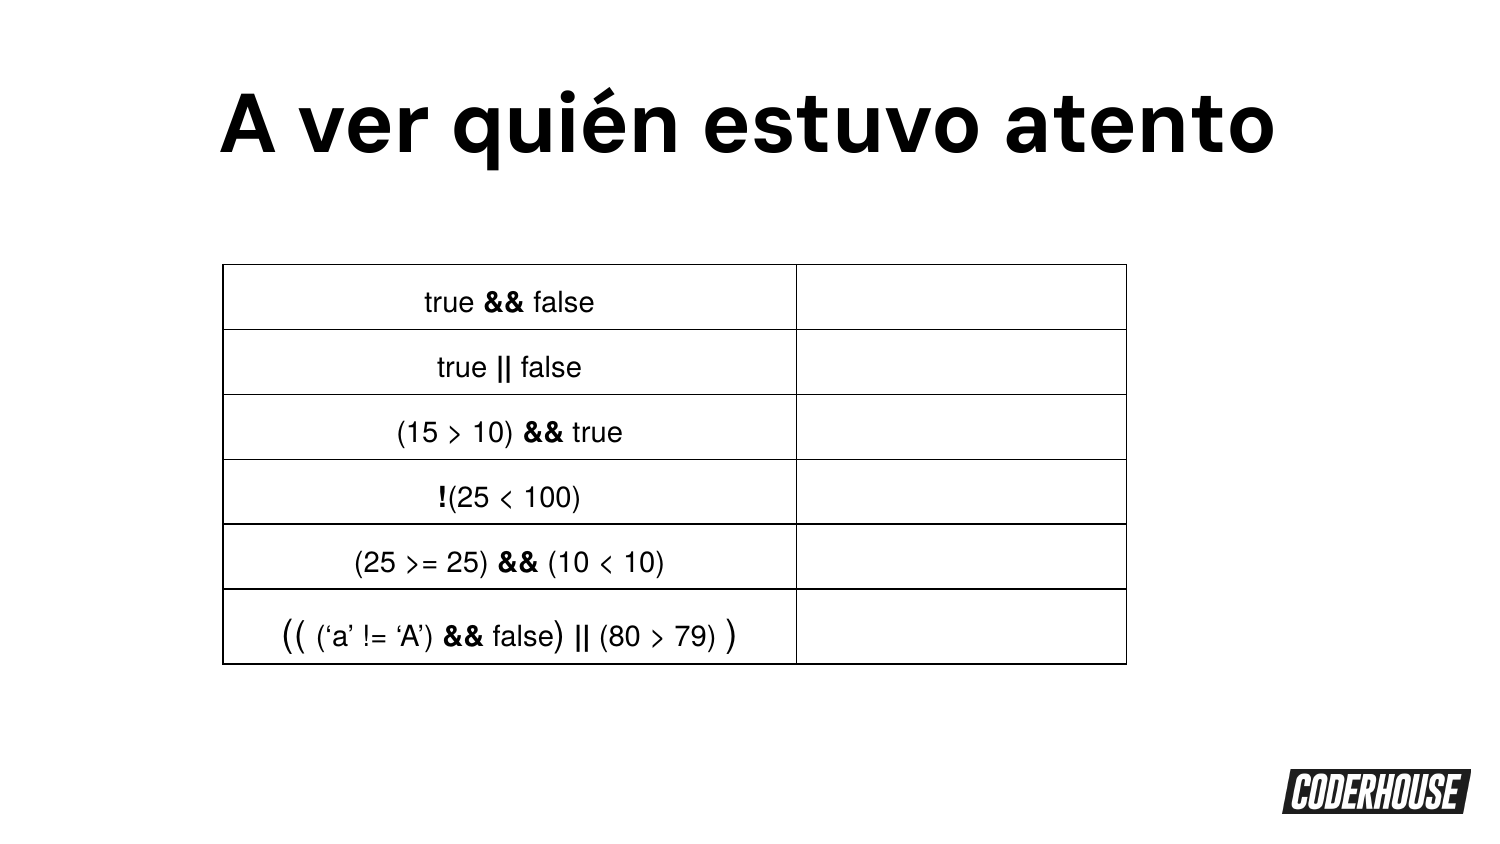

A ver quién estuvo atento
| true && false | false |
| --- | --- |
| true || false | true |
| (15 > 10) && true | true |
| !(25 < 100) | false |
| (25 >= 25) && (10 < 10) | false |
| (( (‘a’ != ‘A’) && false) || (80 > 79) ) | true |